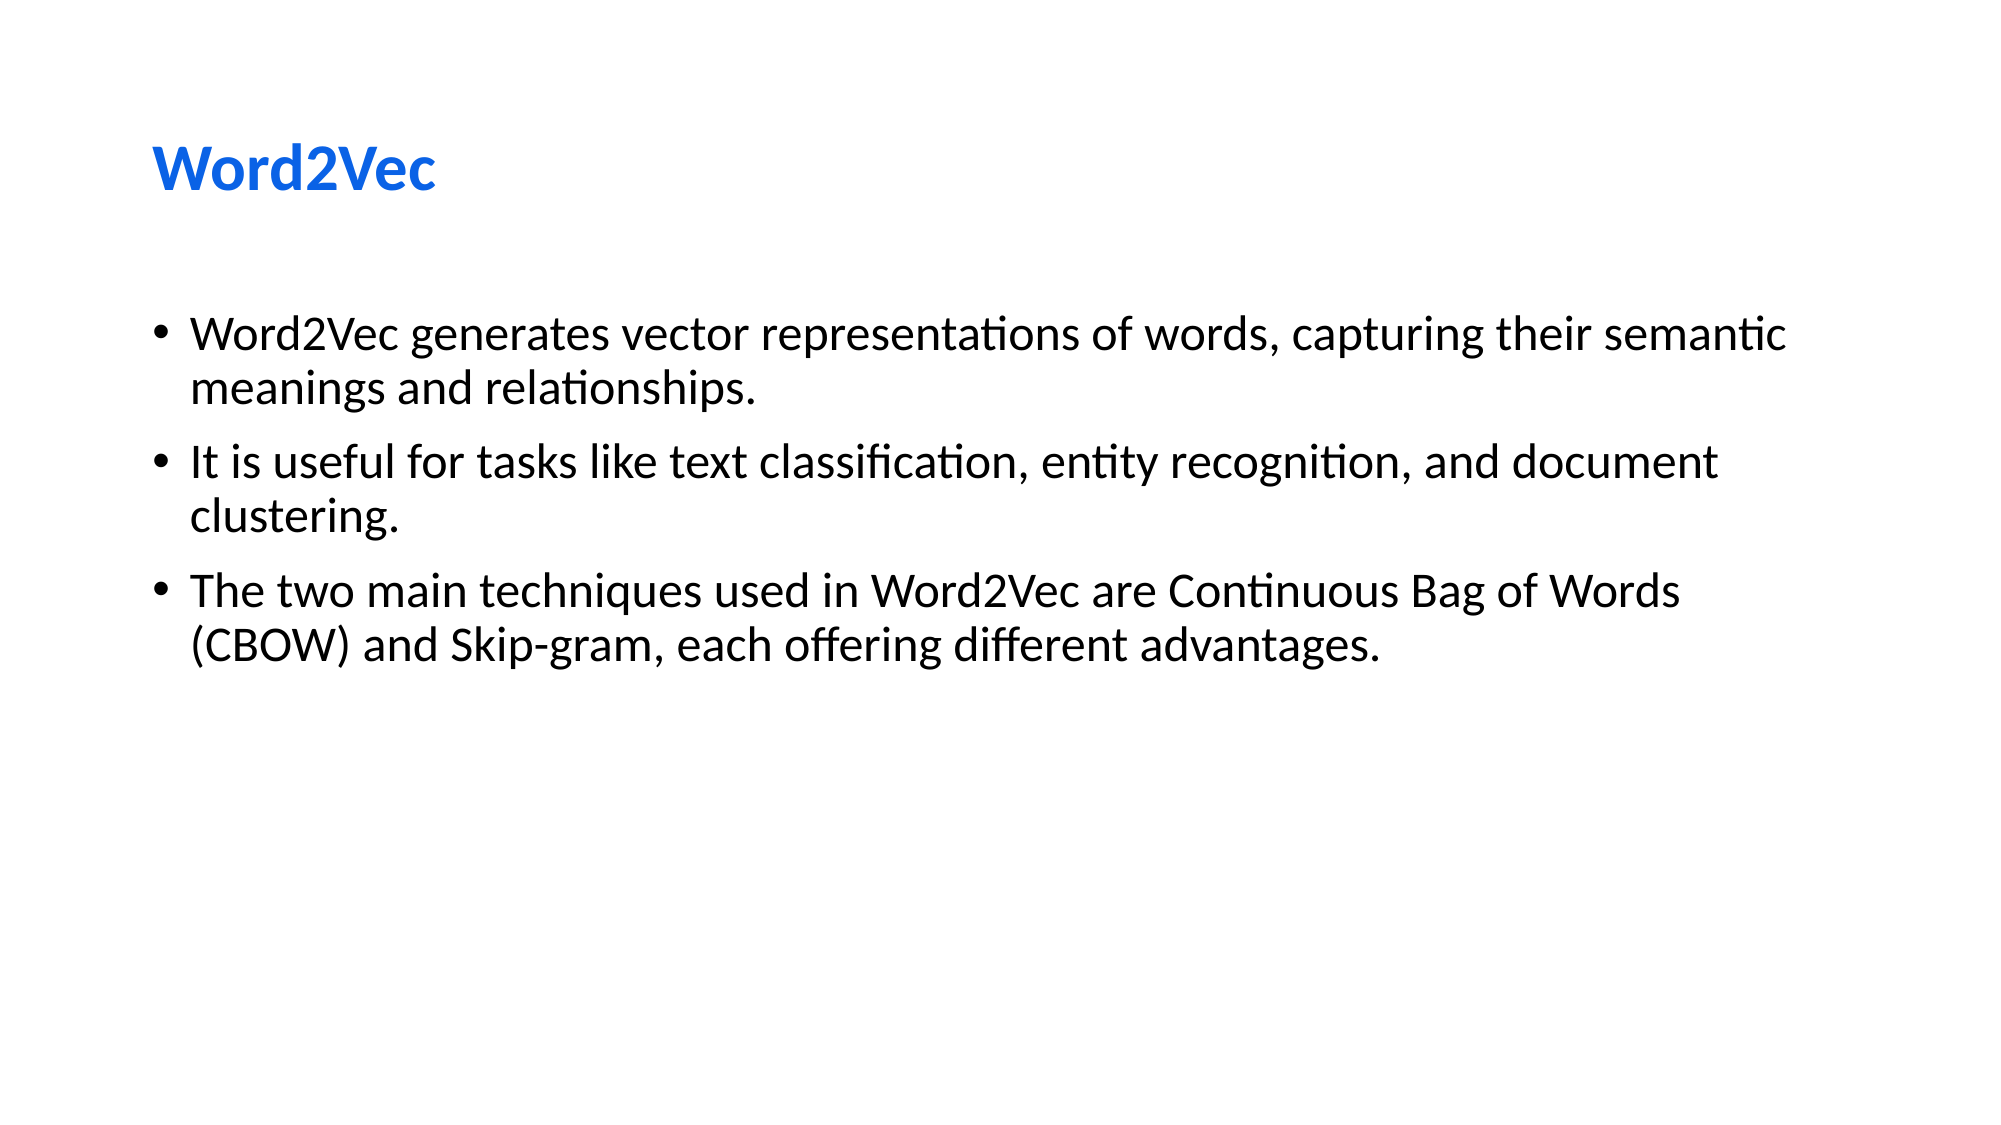

# Word2Vec
Word2Vec generates vector representations of words, capturing their semantic meanings and relationships.
It is useful for tasks like text classification, entity recognition, and document clustering.
The two main techniques used in Word2Vec are Continuous Bag of Words (CBOW) and Skip-gram, each offering different advantages.